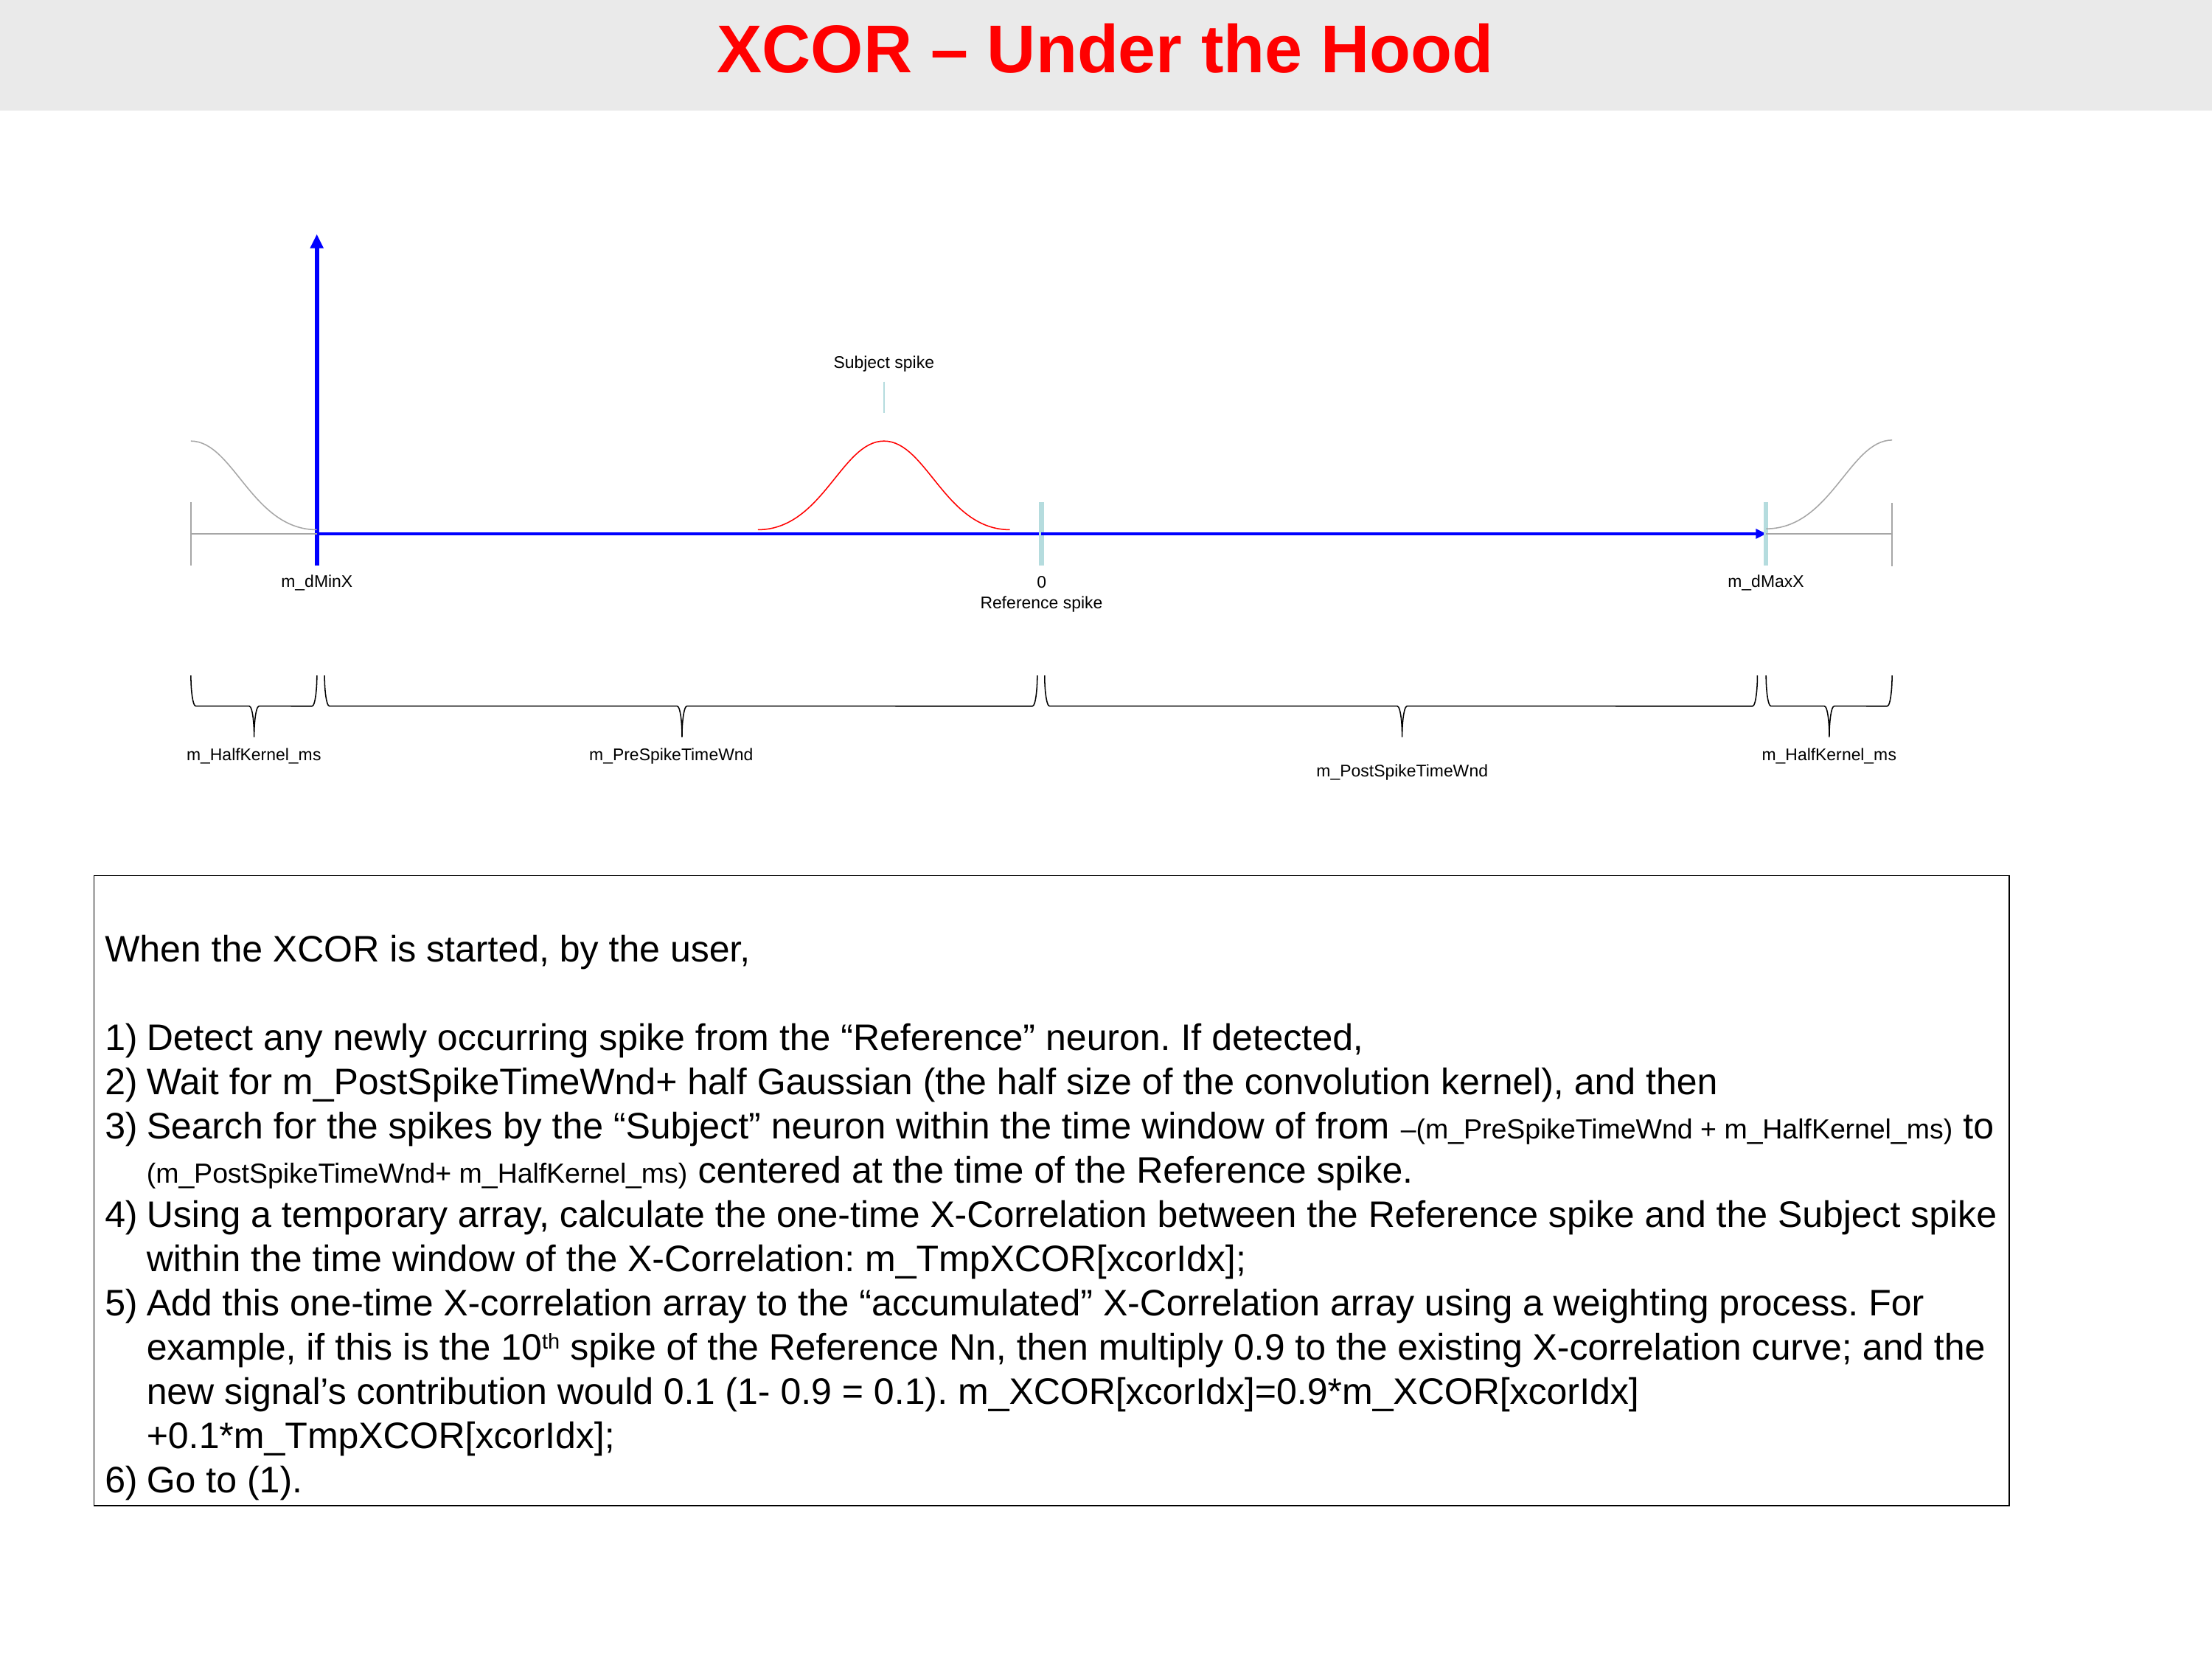

XCOR – Under the Hood
Subject spike

m_dMinX
m_dMaxX
0
Reference spike

m_HalfKernel_ms
m_PreSpikeTimeWnd
m_HalfKernel_ms
m_PostSpikeTimeWnd

When the XCOR is started, by the user,

Detect any newly occurring spike from the “Reference” neuron. If detected,
Wait for m_PostSpikeTimeWnd+ half Gaussian (the half size of the convolution kernel), and then
Search for the spikes by the “Subject” neuron within the time window of from –(m_PreSpikeTimeWnd + m_HalfKernel_ms) to (m_PostSpikeTimeWnd+ m_HalfKernel_ms) centered at the time of the Reference spike.
Using a temporary array, calculate the one-time X-Correlation between the Reference spike and the Subject spike within the time window of the X-Correlation: m_TmpXCOR[xcorIdx];
Add this one-time X-correlation array to the “accumulated” X-Correlation array using a weighting process. For example, if this is the 10th spike of the Reference Nn, then multiply 0.9 to the existing X-correlation curve; and the new signal’s contribution would 0.1 (1- 0.9 = 0.1). m_XCOR[xcorIdx]=0.9*m_XCOR[xcorIdx]+0.1*m_TmpXCOR[xcorIdx];
Go to (1).